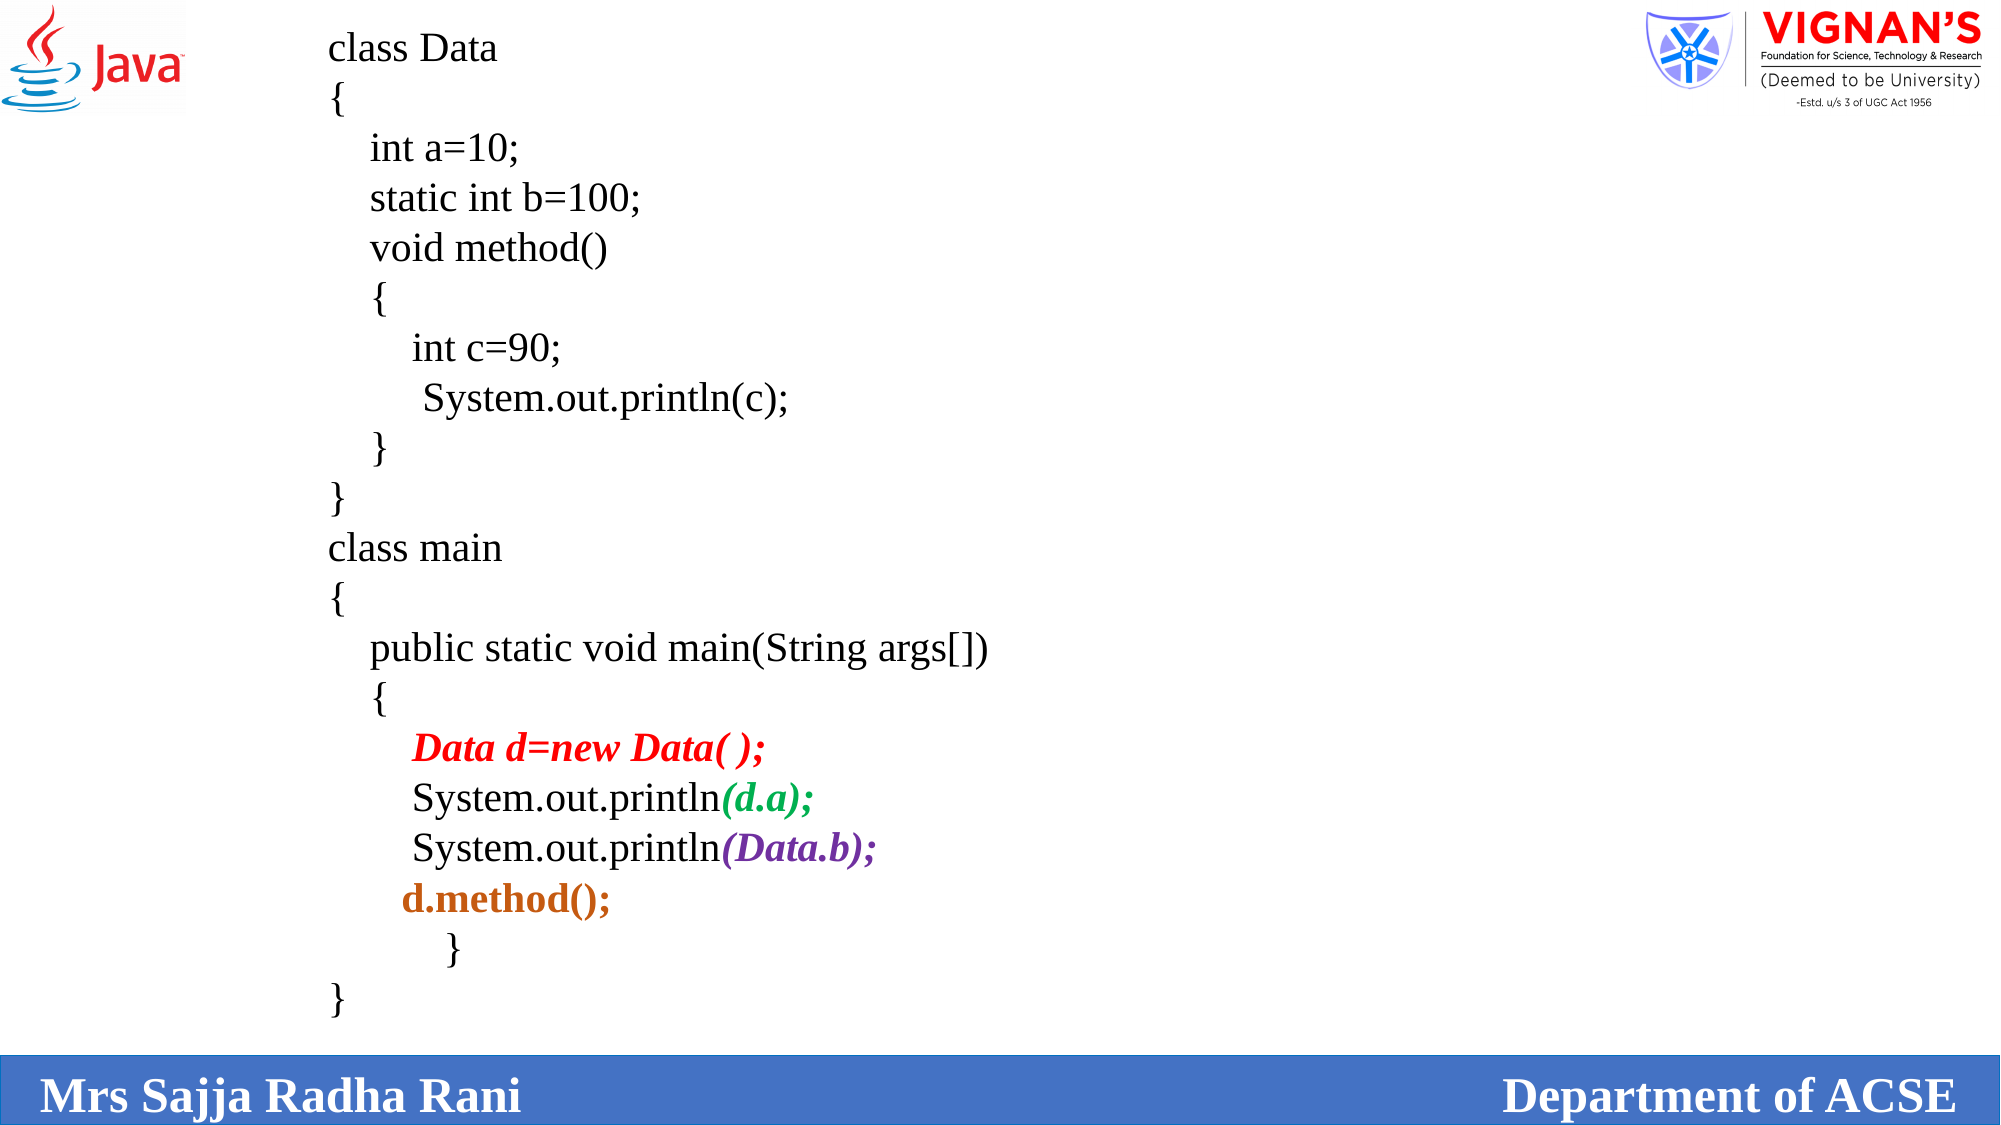

class Data
{
    int a=10;
    static int b=100;
    void method()
    {
        int c=90;
         System.out.println(c);
    }
}
class main
{
    public static void main(String args[])
    {
        Data d=new Data( );
        System.out.println(d.a);
        System.out.println(Data.b);
       d.method();
           }
}